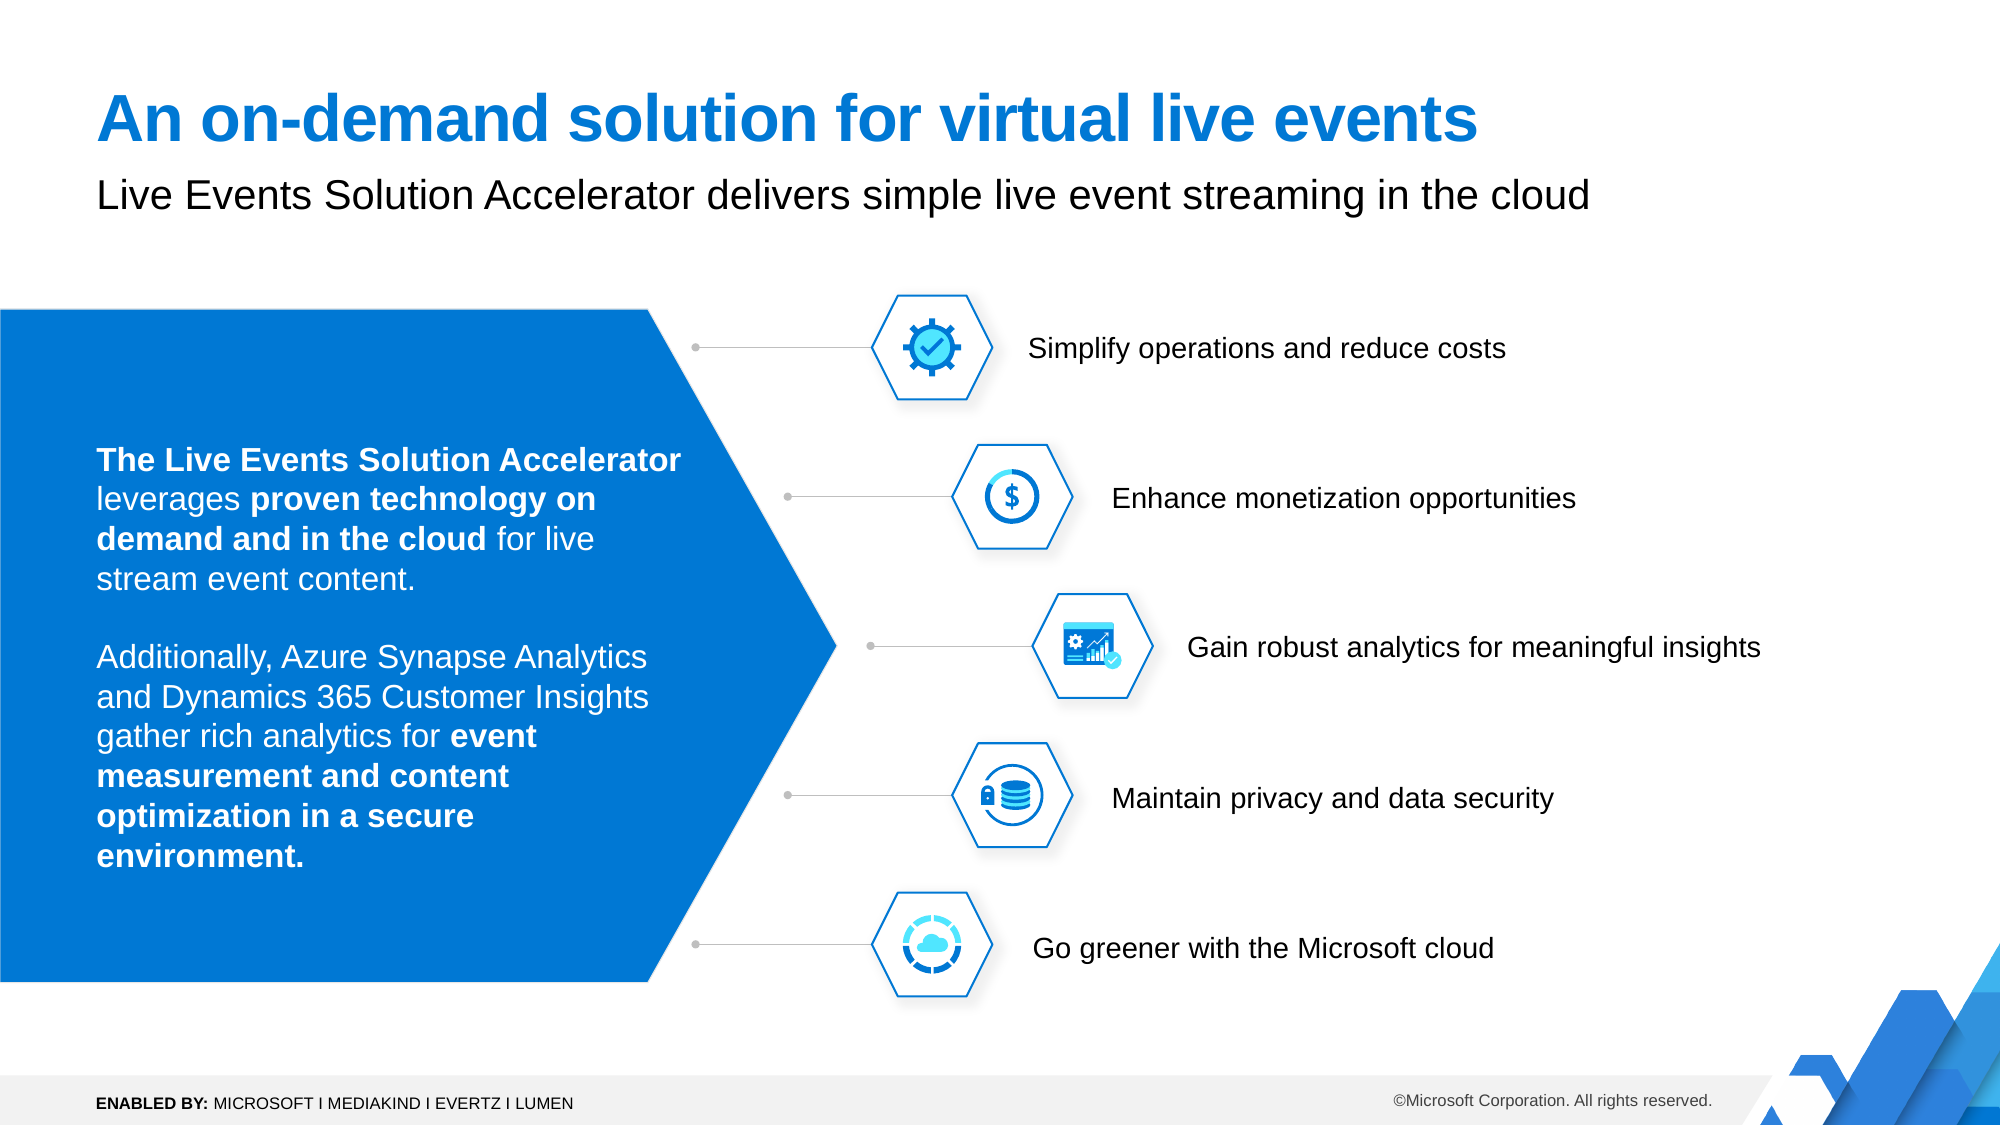

# An on-demand solution for virtual live events
Live Events Solution Accelerator delivers simple live event streaming in the cloud

Simplify operations and reduce costs
The Live Events Solution Accelerator leverages proven technology on demand and in the cloud for live stream event content.
Additionally, Azure Synapse Analytics and Dynamics 365 Customer Insights gather rich analytics for event measurement and content optimization in a secure environment.

Enhance monetization opportunities

Gain robust analytics for meaningful insights

Maintain privacy and data security

Go greener with the Microsoft cloud